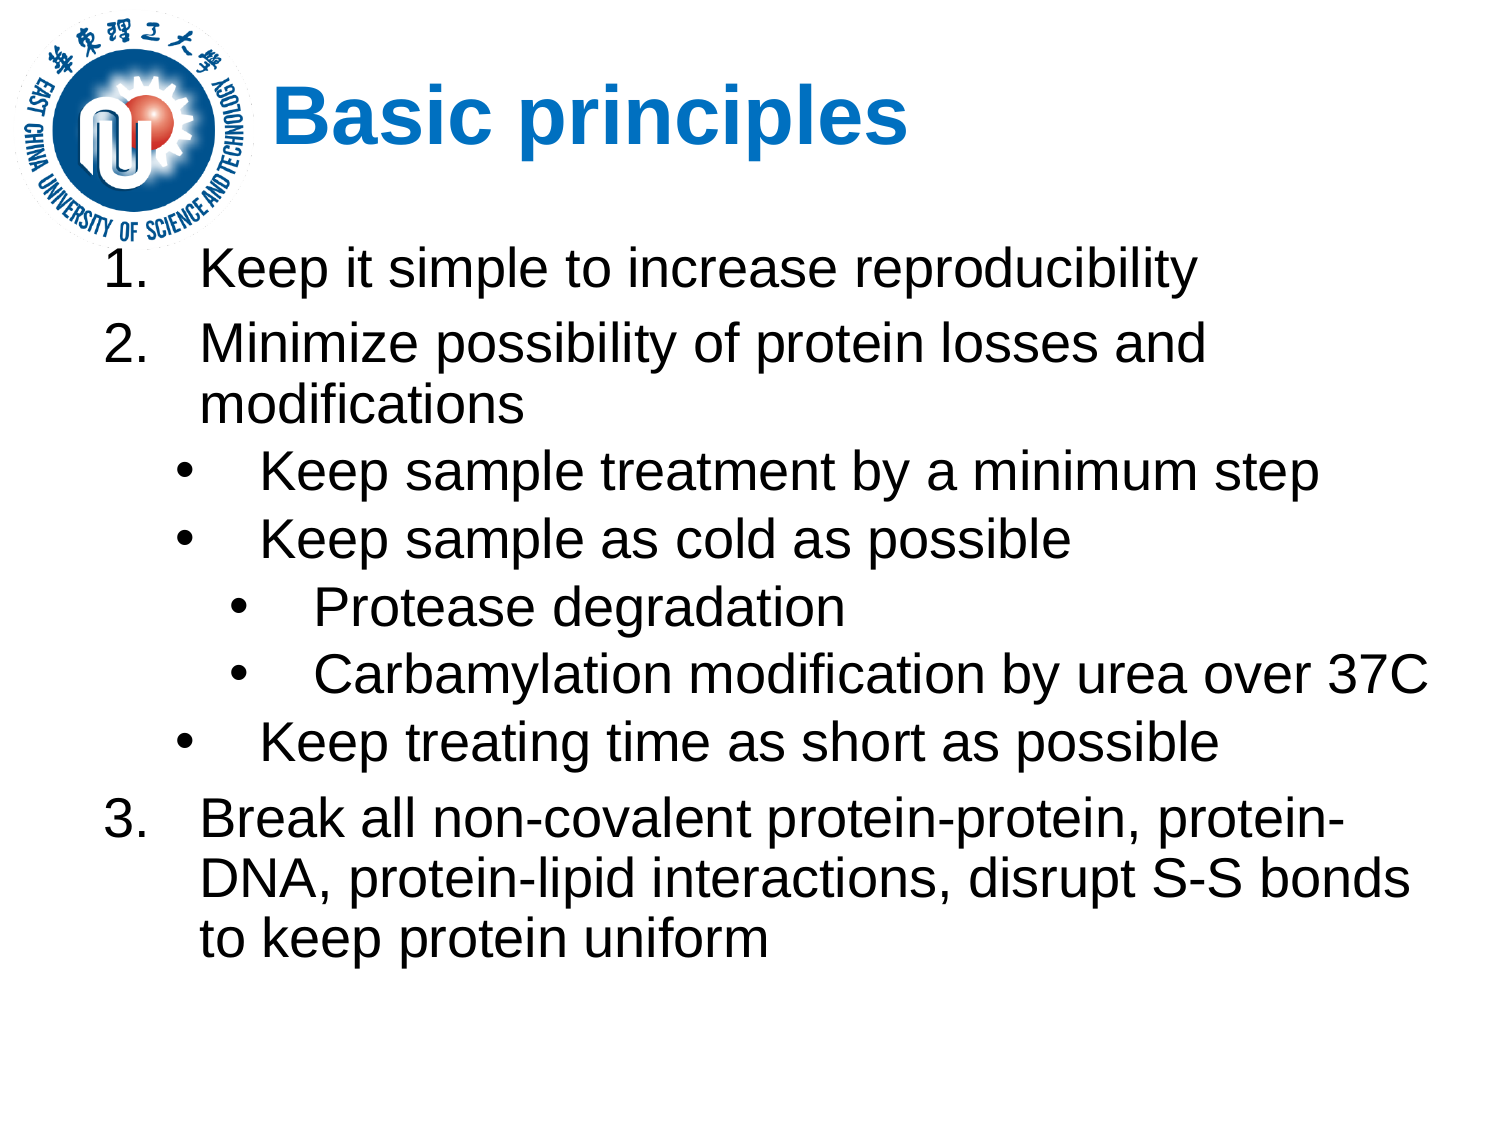

# Basic principles
Keep it simple to increase reproducibility
Minimize possibility of protein losses and modifications
Keep sample treatment by a minimum step
Keep sample as cold as possible
Protease degradation
Carbamylation modification by urea over 37C
Keep treating time as short as possible
Break all non-covalent protein-protein, protein-DNA, protein-lipid interactions, disrupt S-S bonds to keep protein uniform